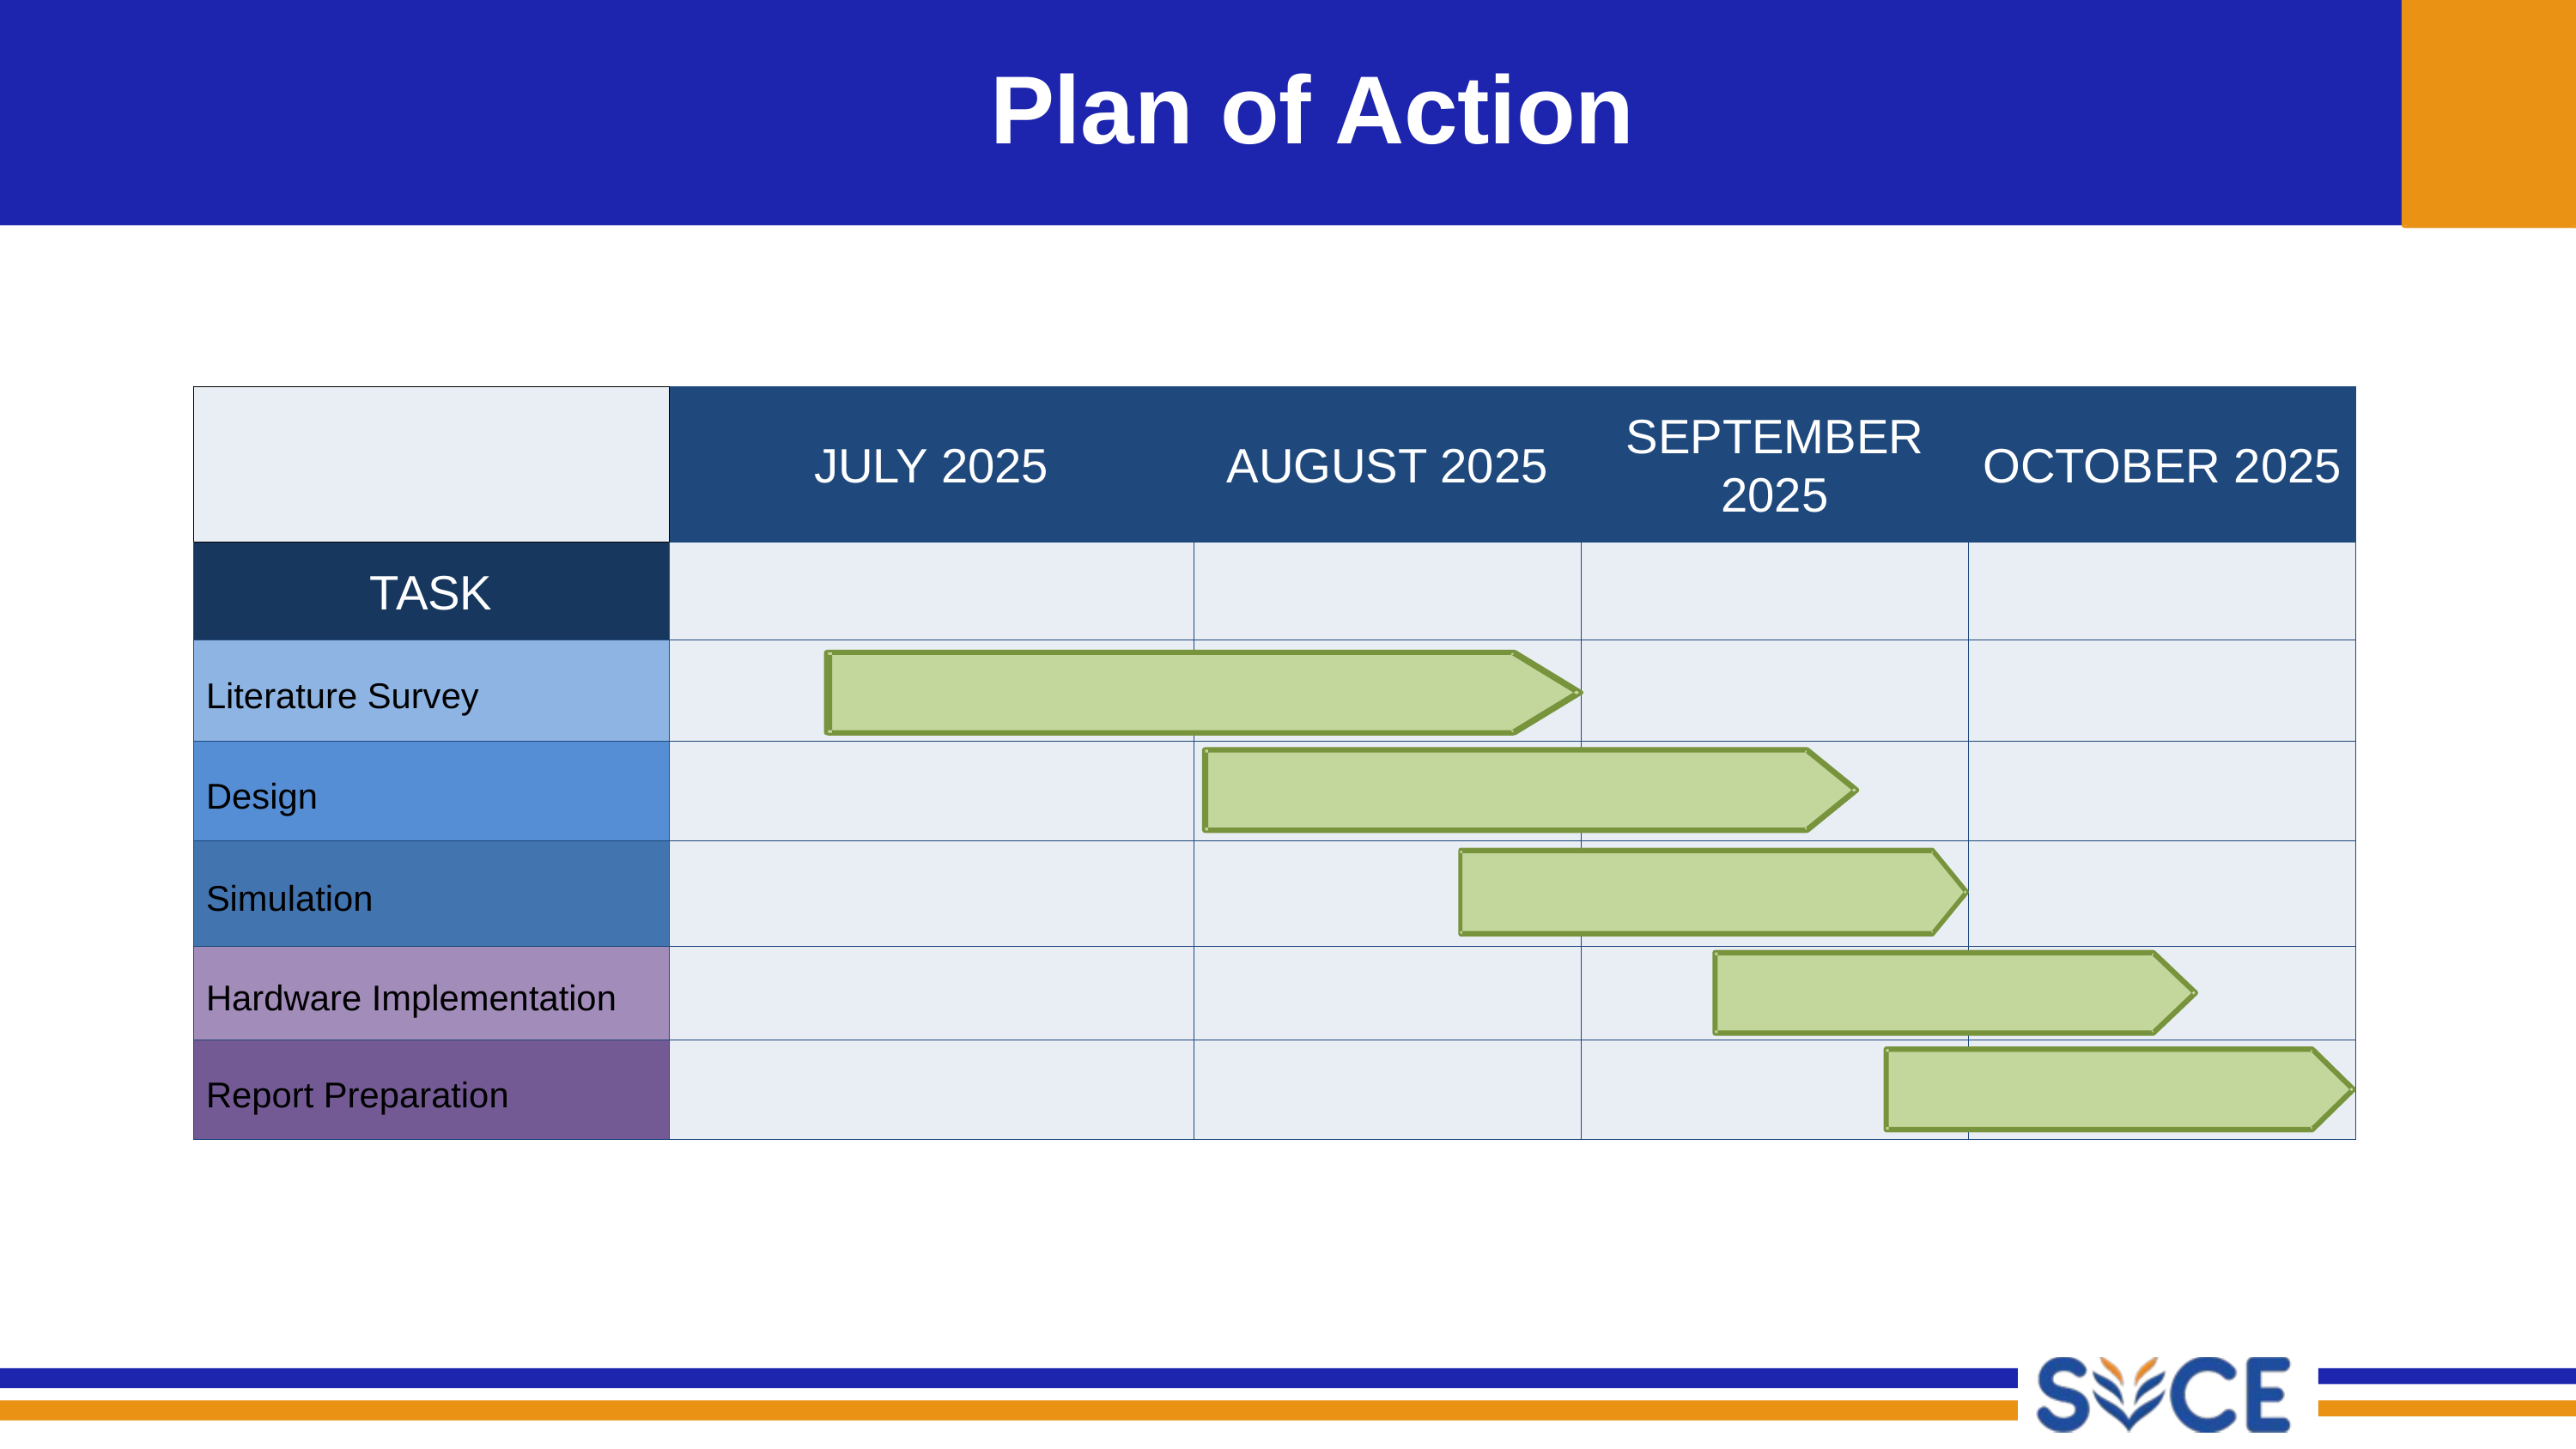

Plan of Action
|  | JULY 2025 | AUGUST 2025 | SEPTEMBER 2025 | OCTOBER 2025 |
| --- | --- | --- | --- | --- |
| TASK |  |  |  |  |
| Literature Survey |  |  |  |  |
| Design |  |  |  |  |
| Simulation |  |  |  |  |
| Hardware Implementation |  |  |  |  |
| Report Preparation |  |  |  |  |